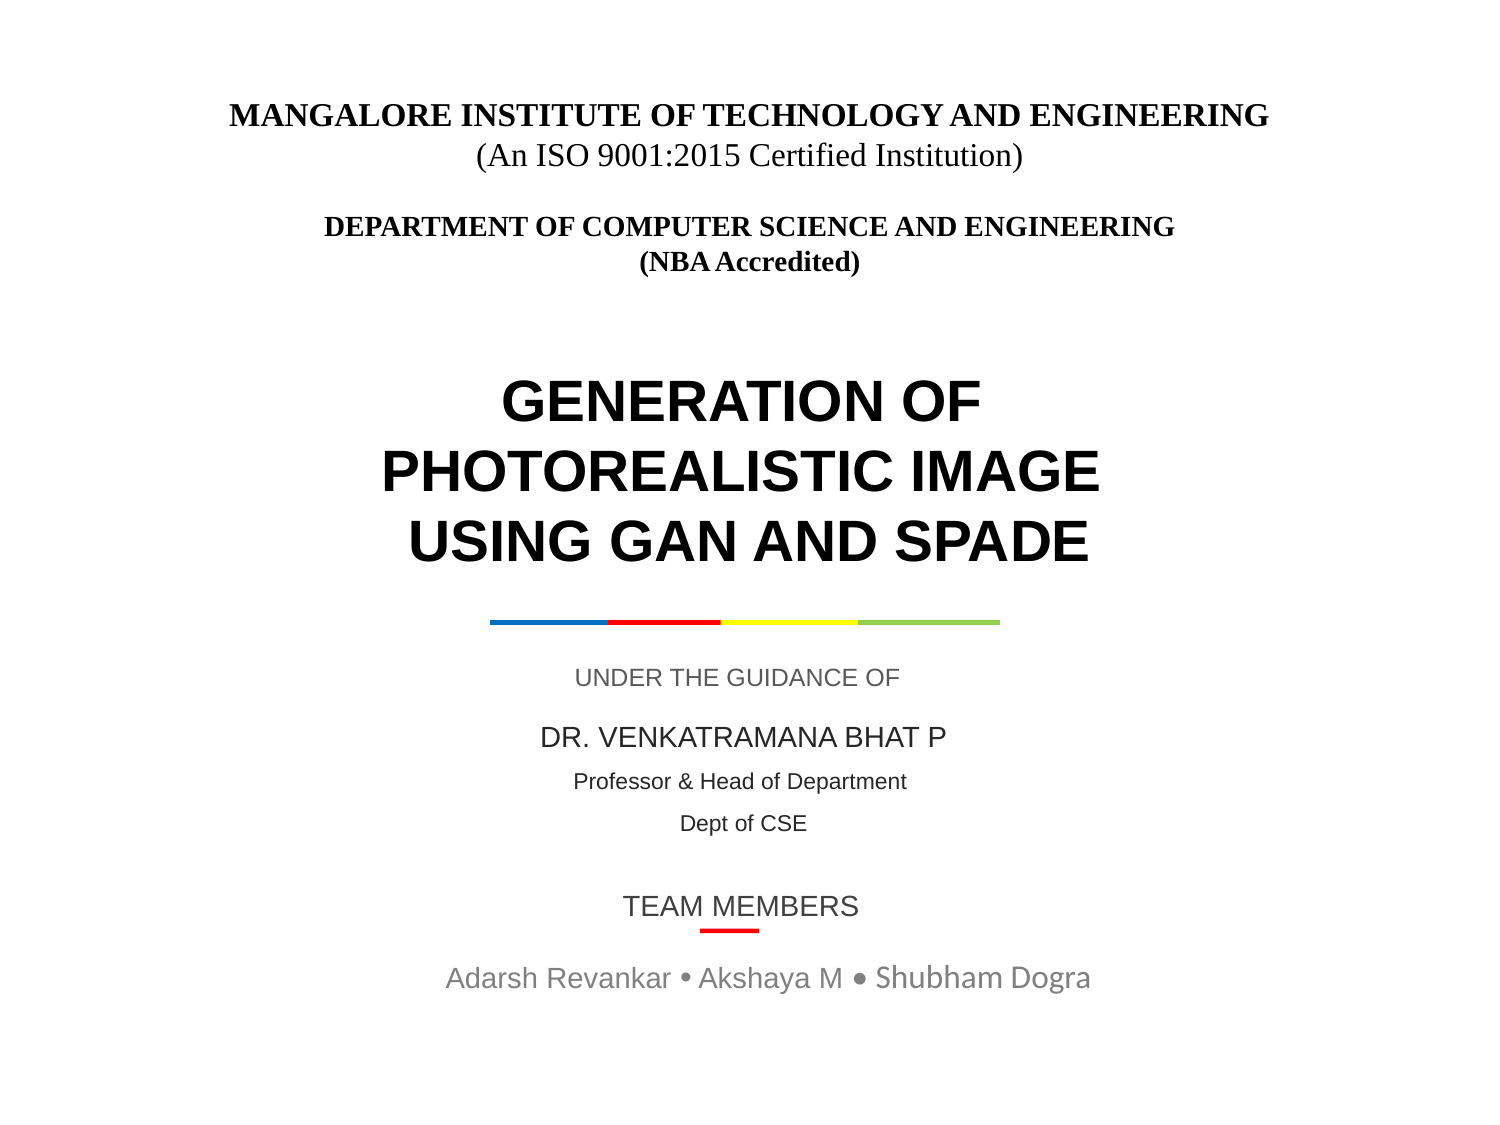

MANGALORE INSTITUTE OF TECHNOLOGY AND ENGINEERING
(An ISO 9001:2015 Certified Institution)

DEPARTMENT OF COMPUTER SCIENCE AND ENGINEERING
(NBA Accredited)
# GENERATION OF PHOTOREALISTIC IMAGE USING GAN AND SPADE

UNDER THE GUIDANCE OF
DR. VENKATRAMANA BHAT P
Professor & Head of Department
Dept of CSE
TEAM MEMBERS
Adarsh Revankar • Akshaya M • Shubham Dogra